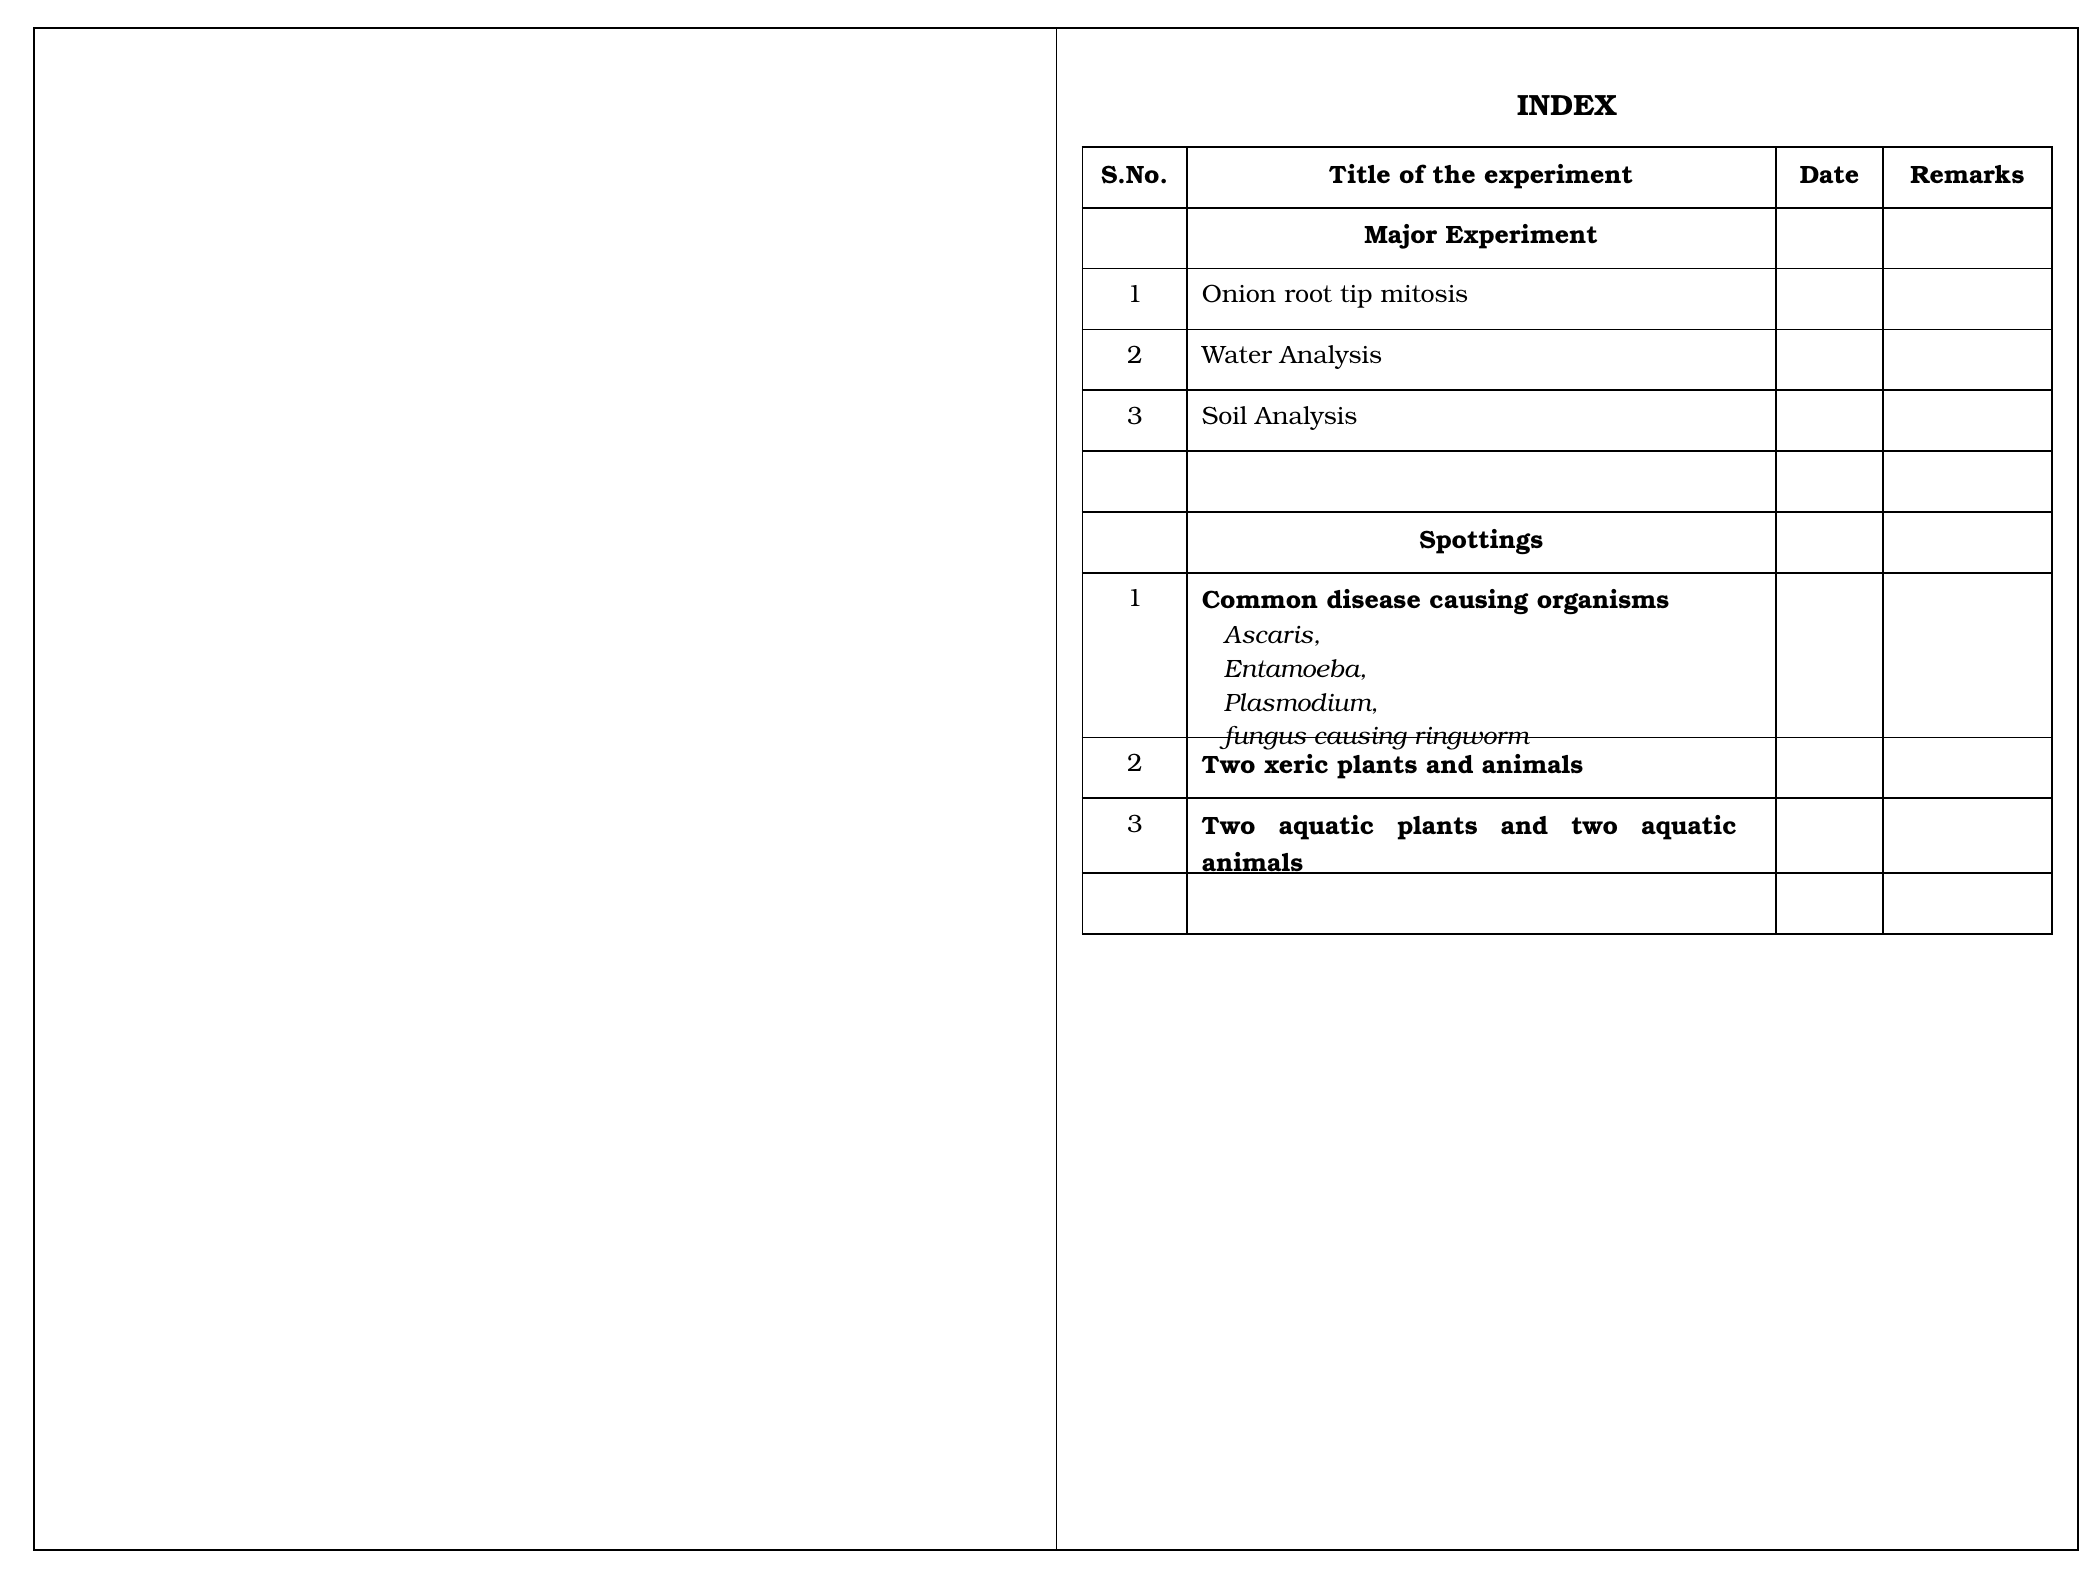

INDEX
| S.No. | Title of the experiment | Date | Remarks |
| --- | --- | --- | --- |
|  | Major Experiment |  |  |
| 1 | Onion root tip mitosis |  |  |
| 2 | Water Analysis |  |  |
| 3 | Soil Analysis |  |  |
|  |  |  |  |
|  | Spottings |  |  |
| 1 | Common disease causing organisms Ascaris, Entamoeba, Plasmodium, fungus causing ringworm |  |  |
| 2 | Two xeric plants and animals |  |  |
| 3 | Two aquatic plants and two aquatic animals |  |  |
|  |  |  |  |